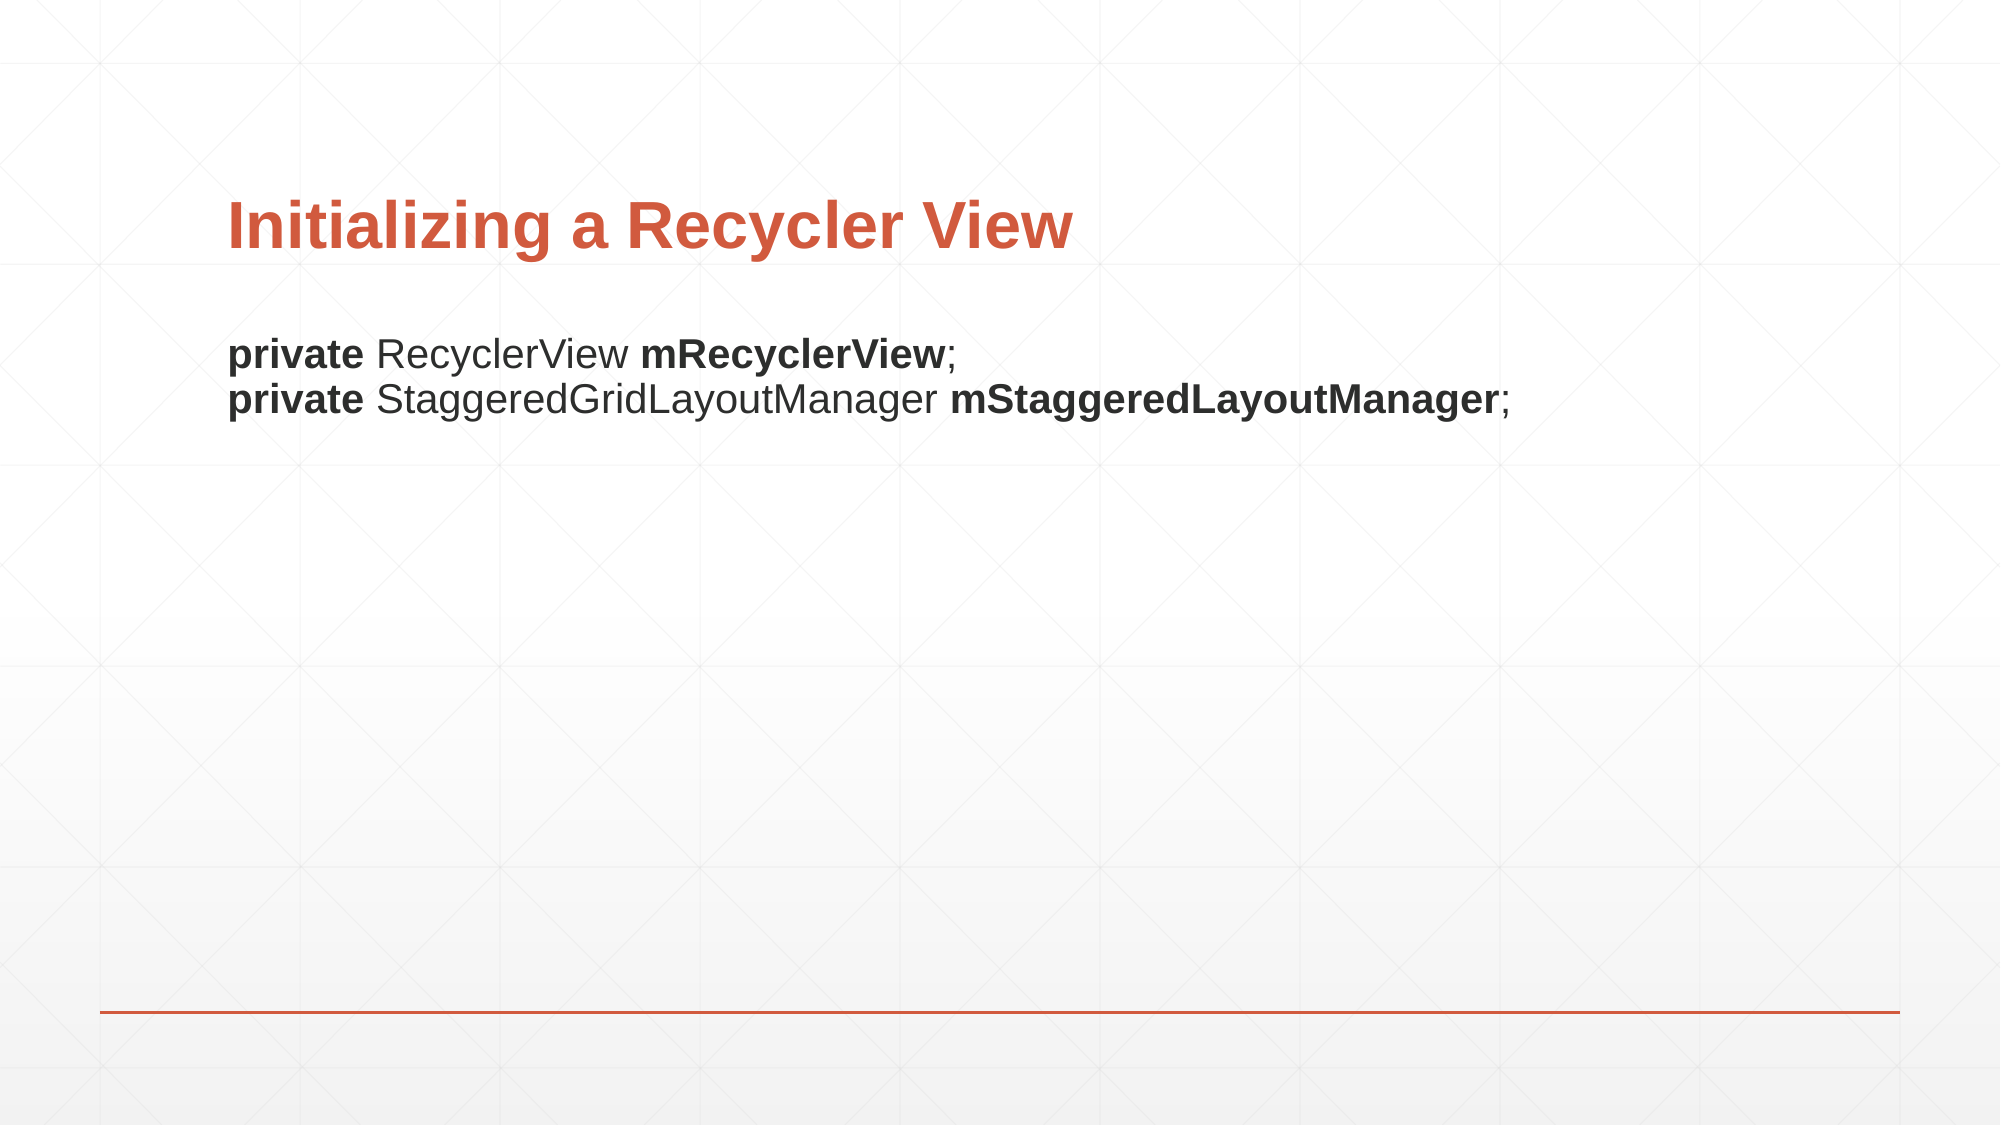

# Initializing a Recycler View
private RecyclerView mRecyclerView;
private StaggeredGridLayoutManager mStaggeredLayoutManager;